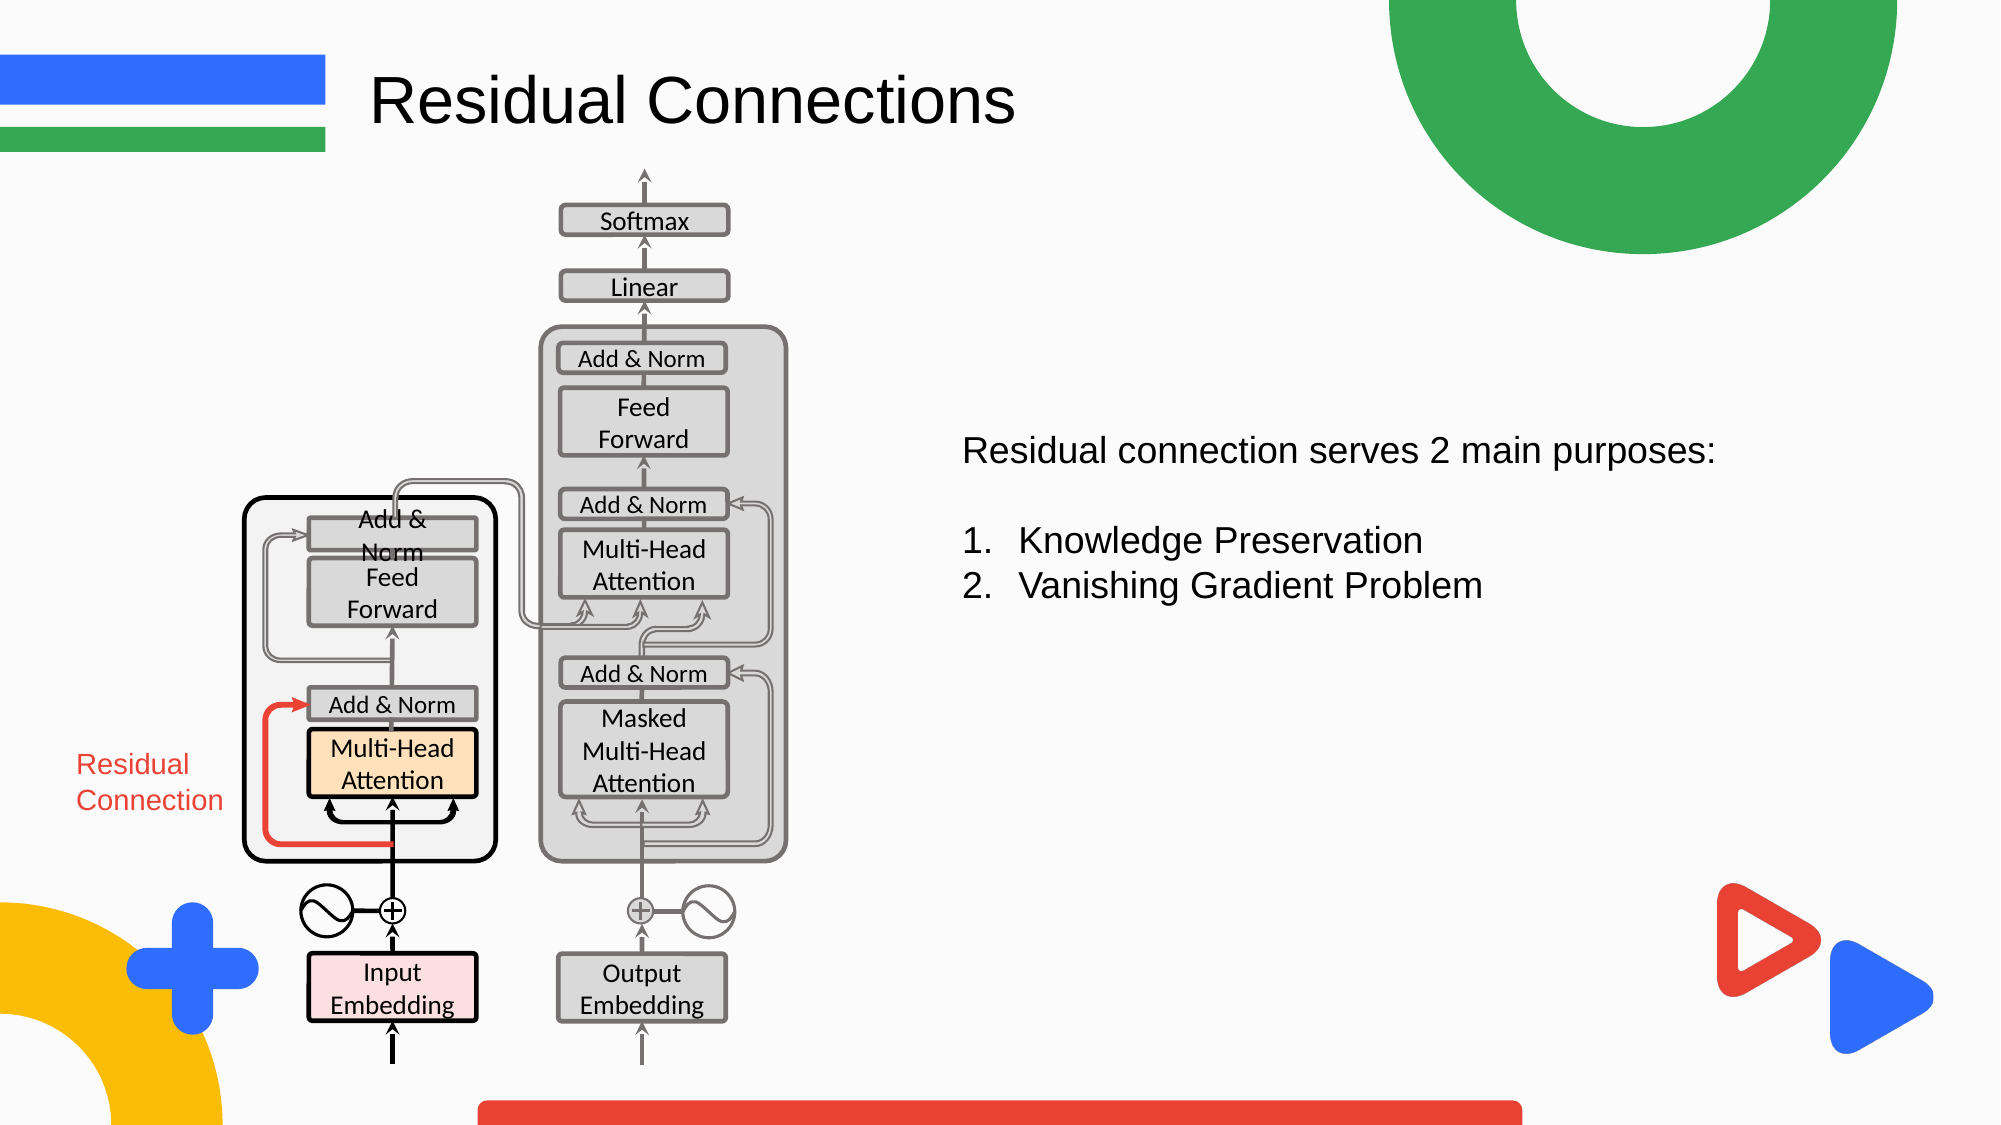

Residual Connections
Softmax
Linear

Add & Norm
Feed Forward
Residual connection serves 2 main purposes:

Knowledge Preservation
Vanishing Gradient Problem

Add & Norm

Add & Norm
Multi-Head Attention

Feed Forward

Add & Norm
Add & Norm

Masked Multi-Head Attention

Multi-Head Attention
Residual Connection

Input Embedding
Output Embedding